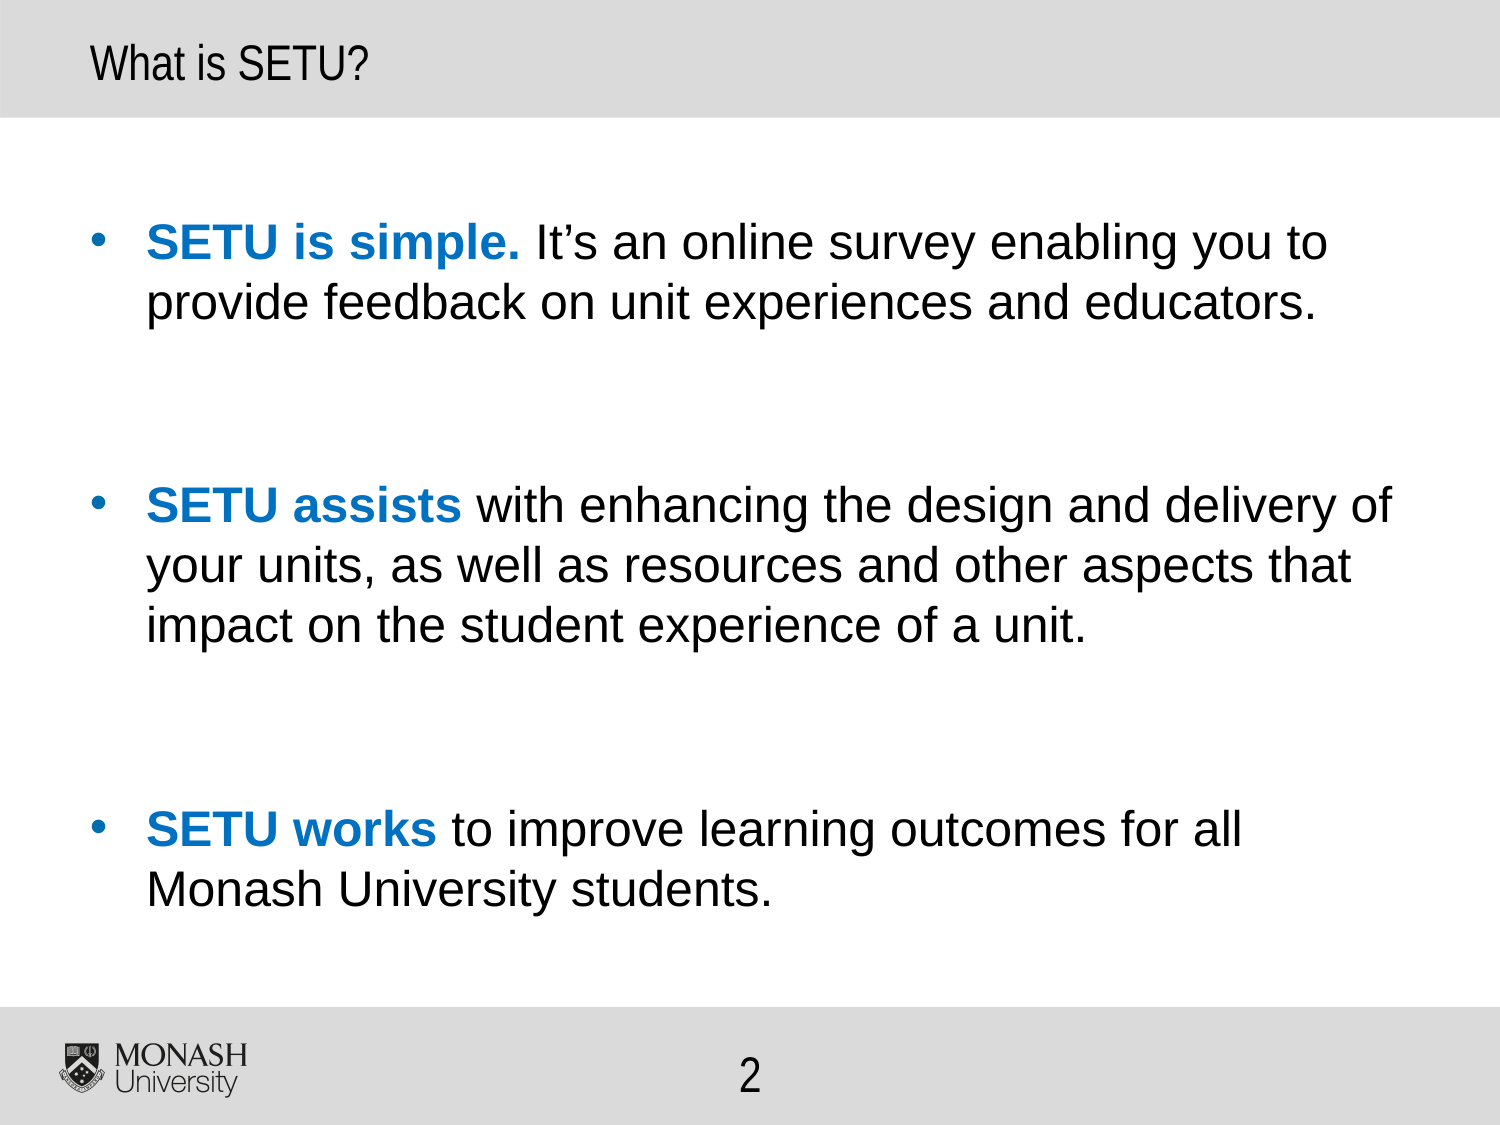

# What is SETU?
SETU is simple. It’s an online survey enabling you to provide feedback on unit experiences and educators.

SETU assists with enhancing the design and delivery of your units, as well as resources and other aspects that impact on the student experience of a unit.

SETU works to improve learning outcomes for all Monash University students.